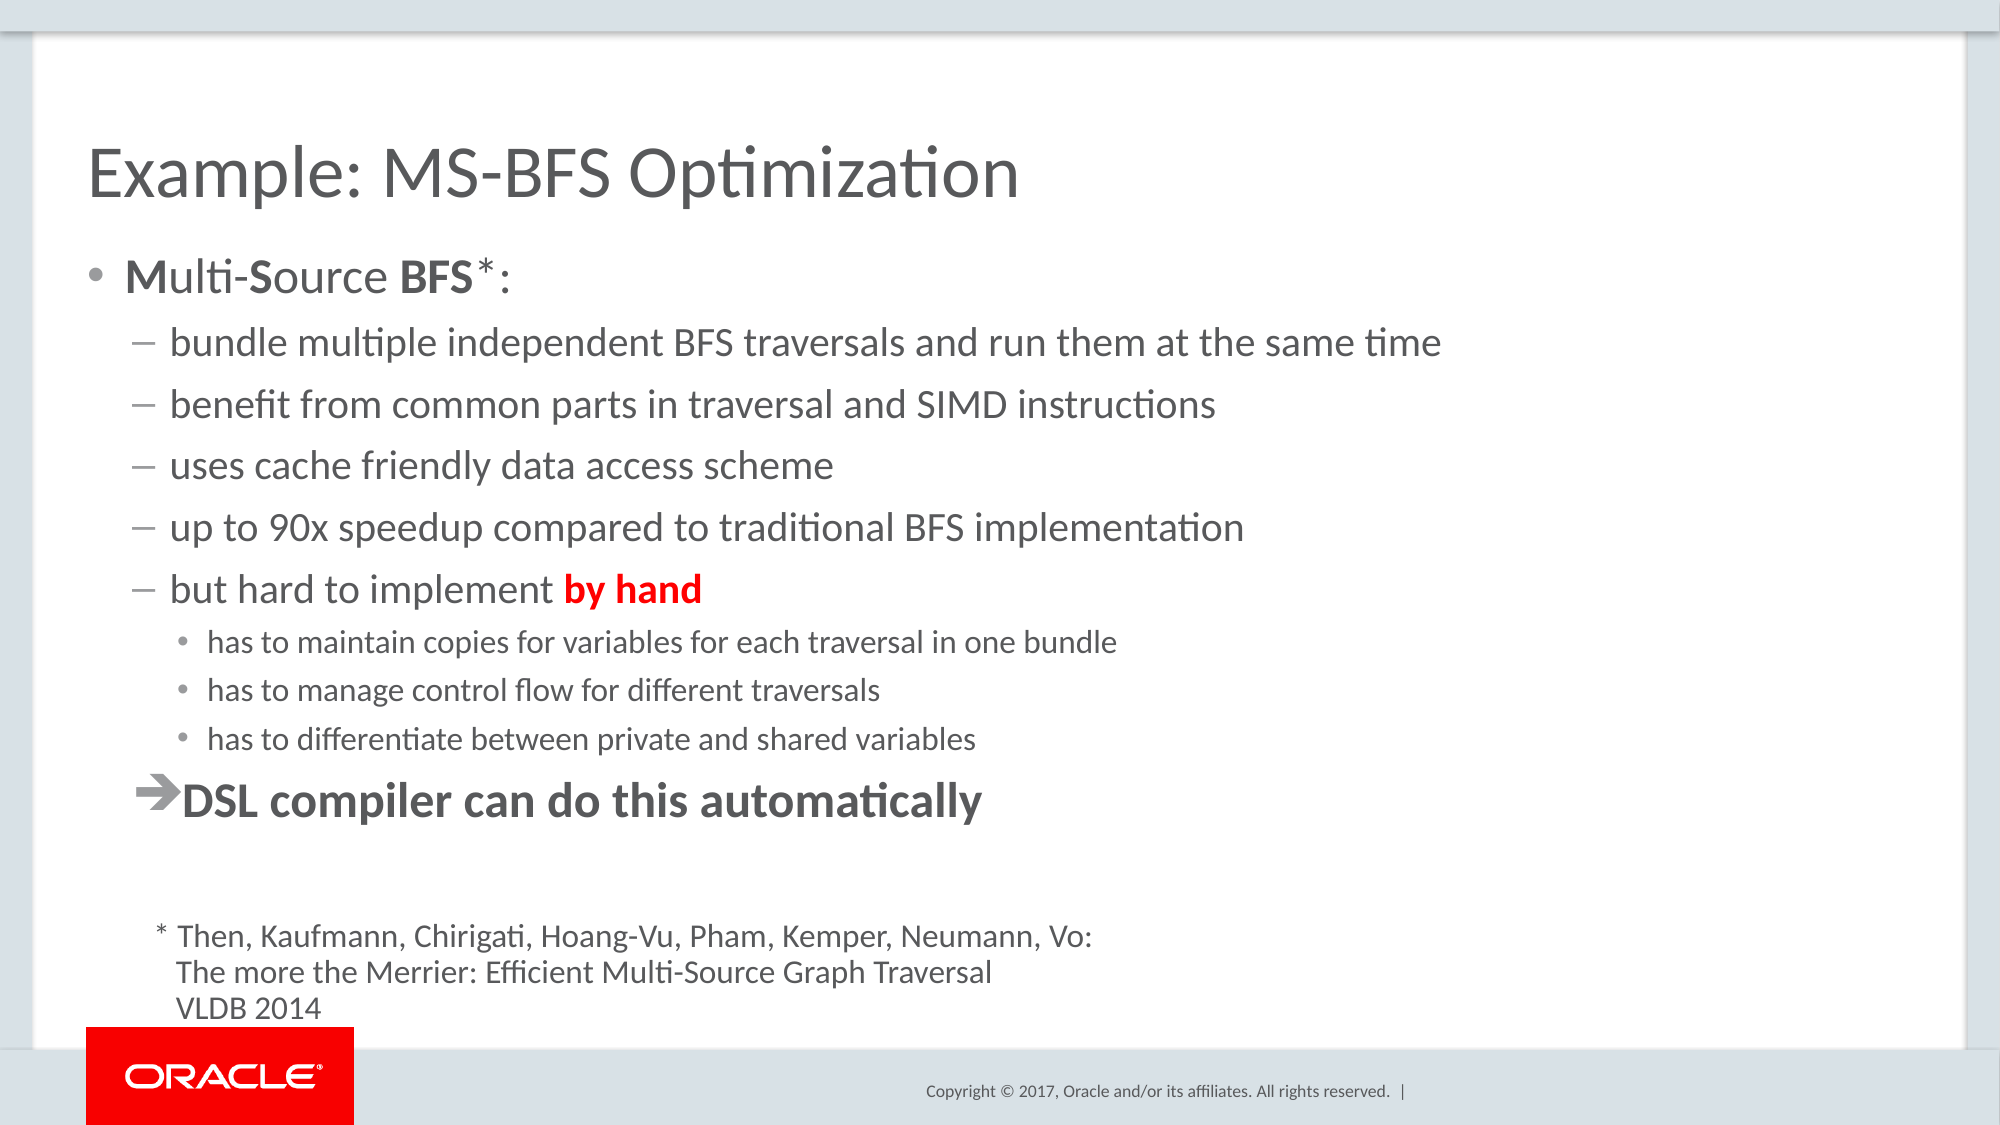

# Example: MS-BFS Optimization
Multi-Source BFS*:
bundle multiple independent BFS traversals and run them at the same time
benefit from common parts in traversal and SIMD instructions
uses cache friendly data access scheme
up to 90x speedup compared to traditional BFS implementation
but hard to implement by hand
has to maintain copies for variables for each traversal in one bundle
has to manage control flow for different traversals
has to differentiate between private and shared variables
DSL compiler can do this automatically

* Then, Kaufmann, Chirigati, Hoang-Vu, Pham, Kemper, Neumann, Vo:
   The more the Merrier: Efficient Multi-Source Graph Traversal
   VLDB 2014